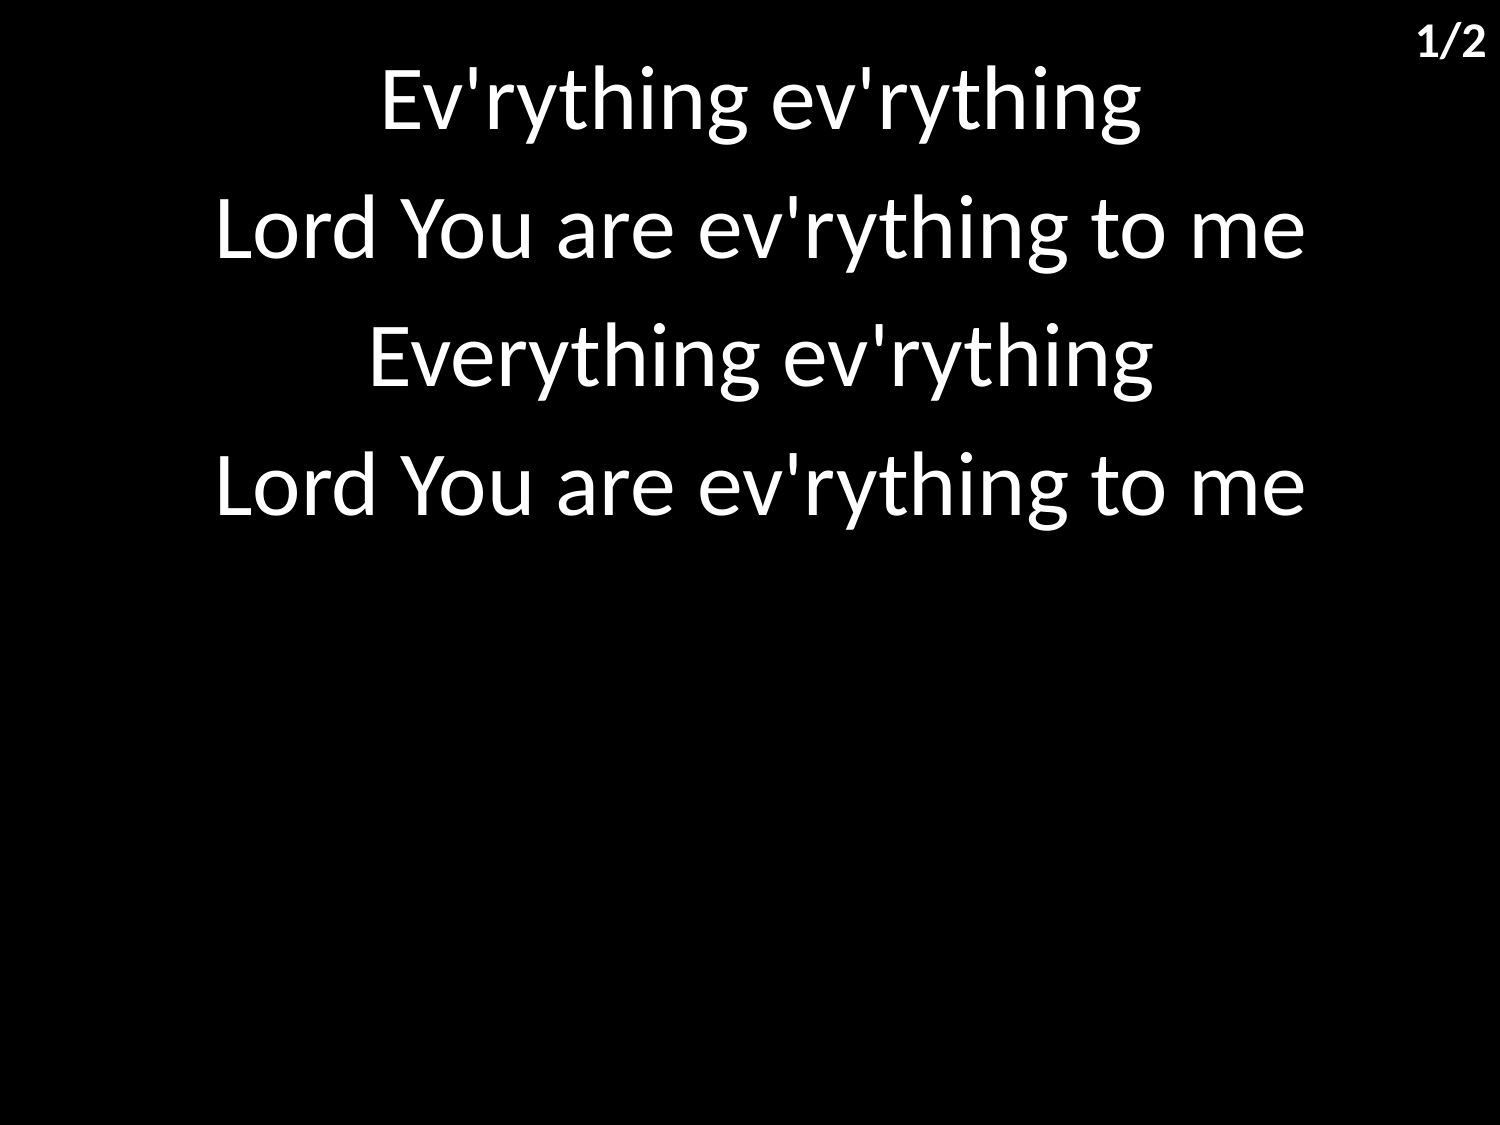

1/2
Ev'rything ev'rything
Lord You are ev'rything to me
Everything ev'rything
Lord You are ev'rything to me